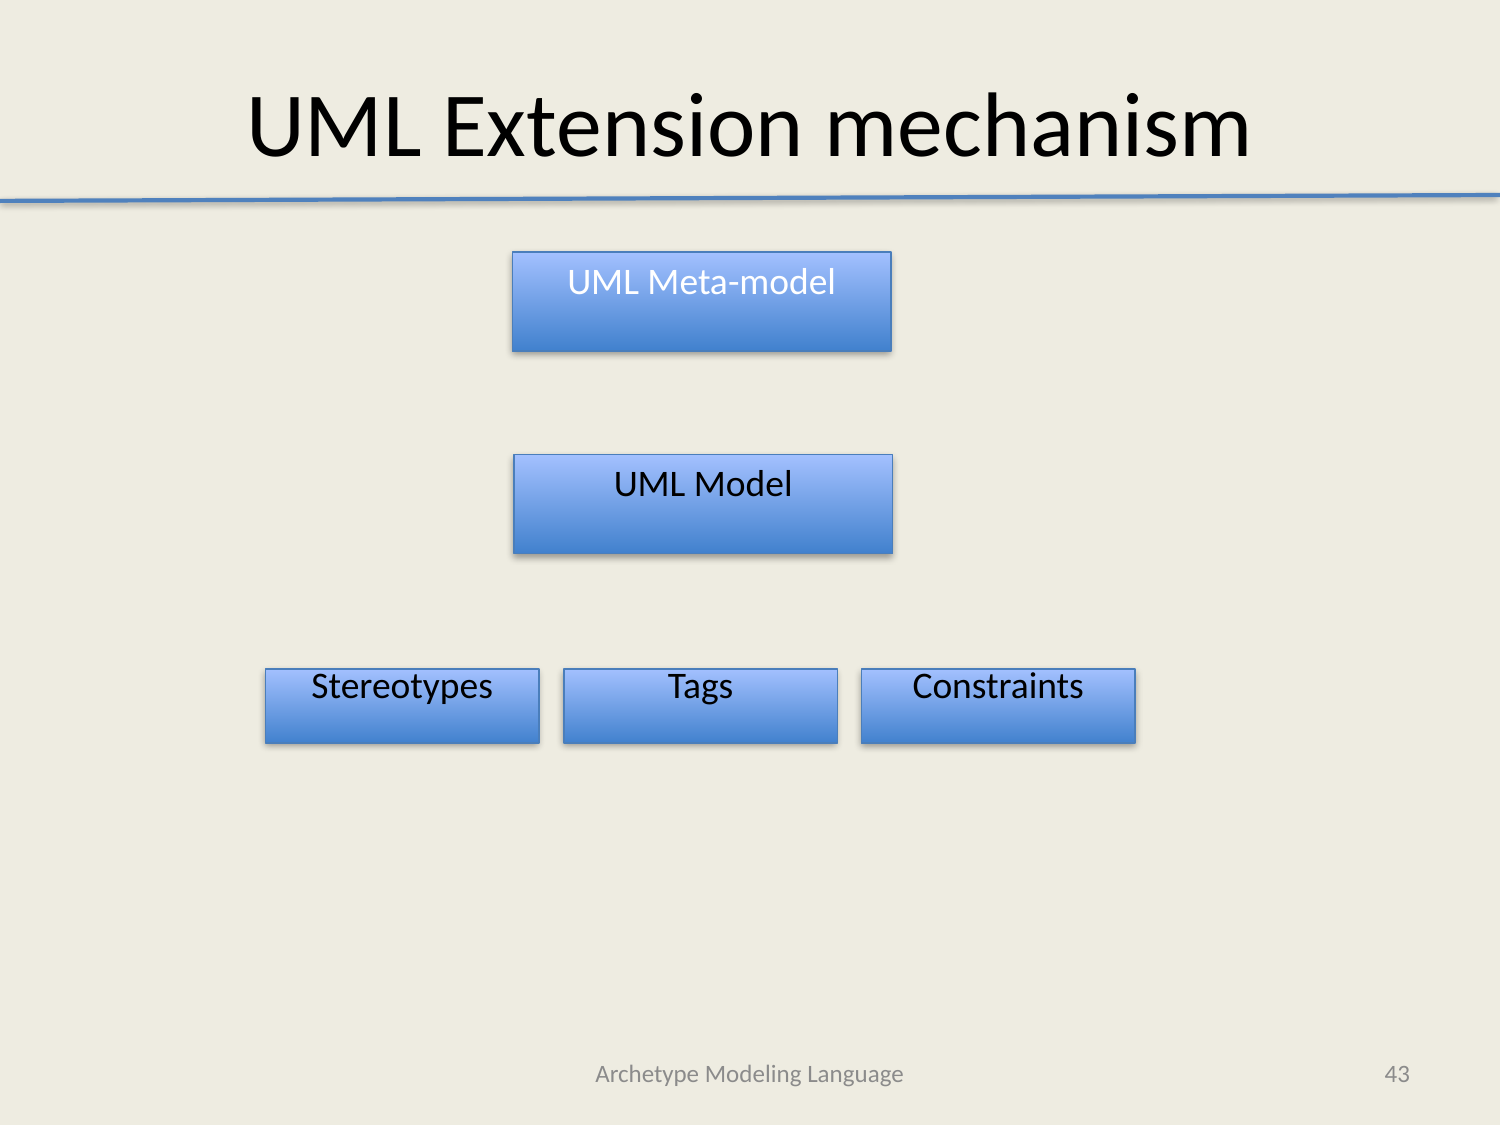

# UML Extension mechanism

UML Meta-model

UML Model

Stereotypes

Tags

Constraints

Archetype Modeling Language
43